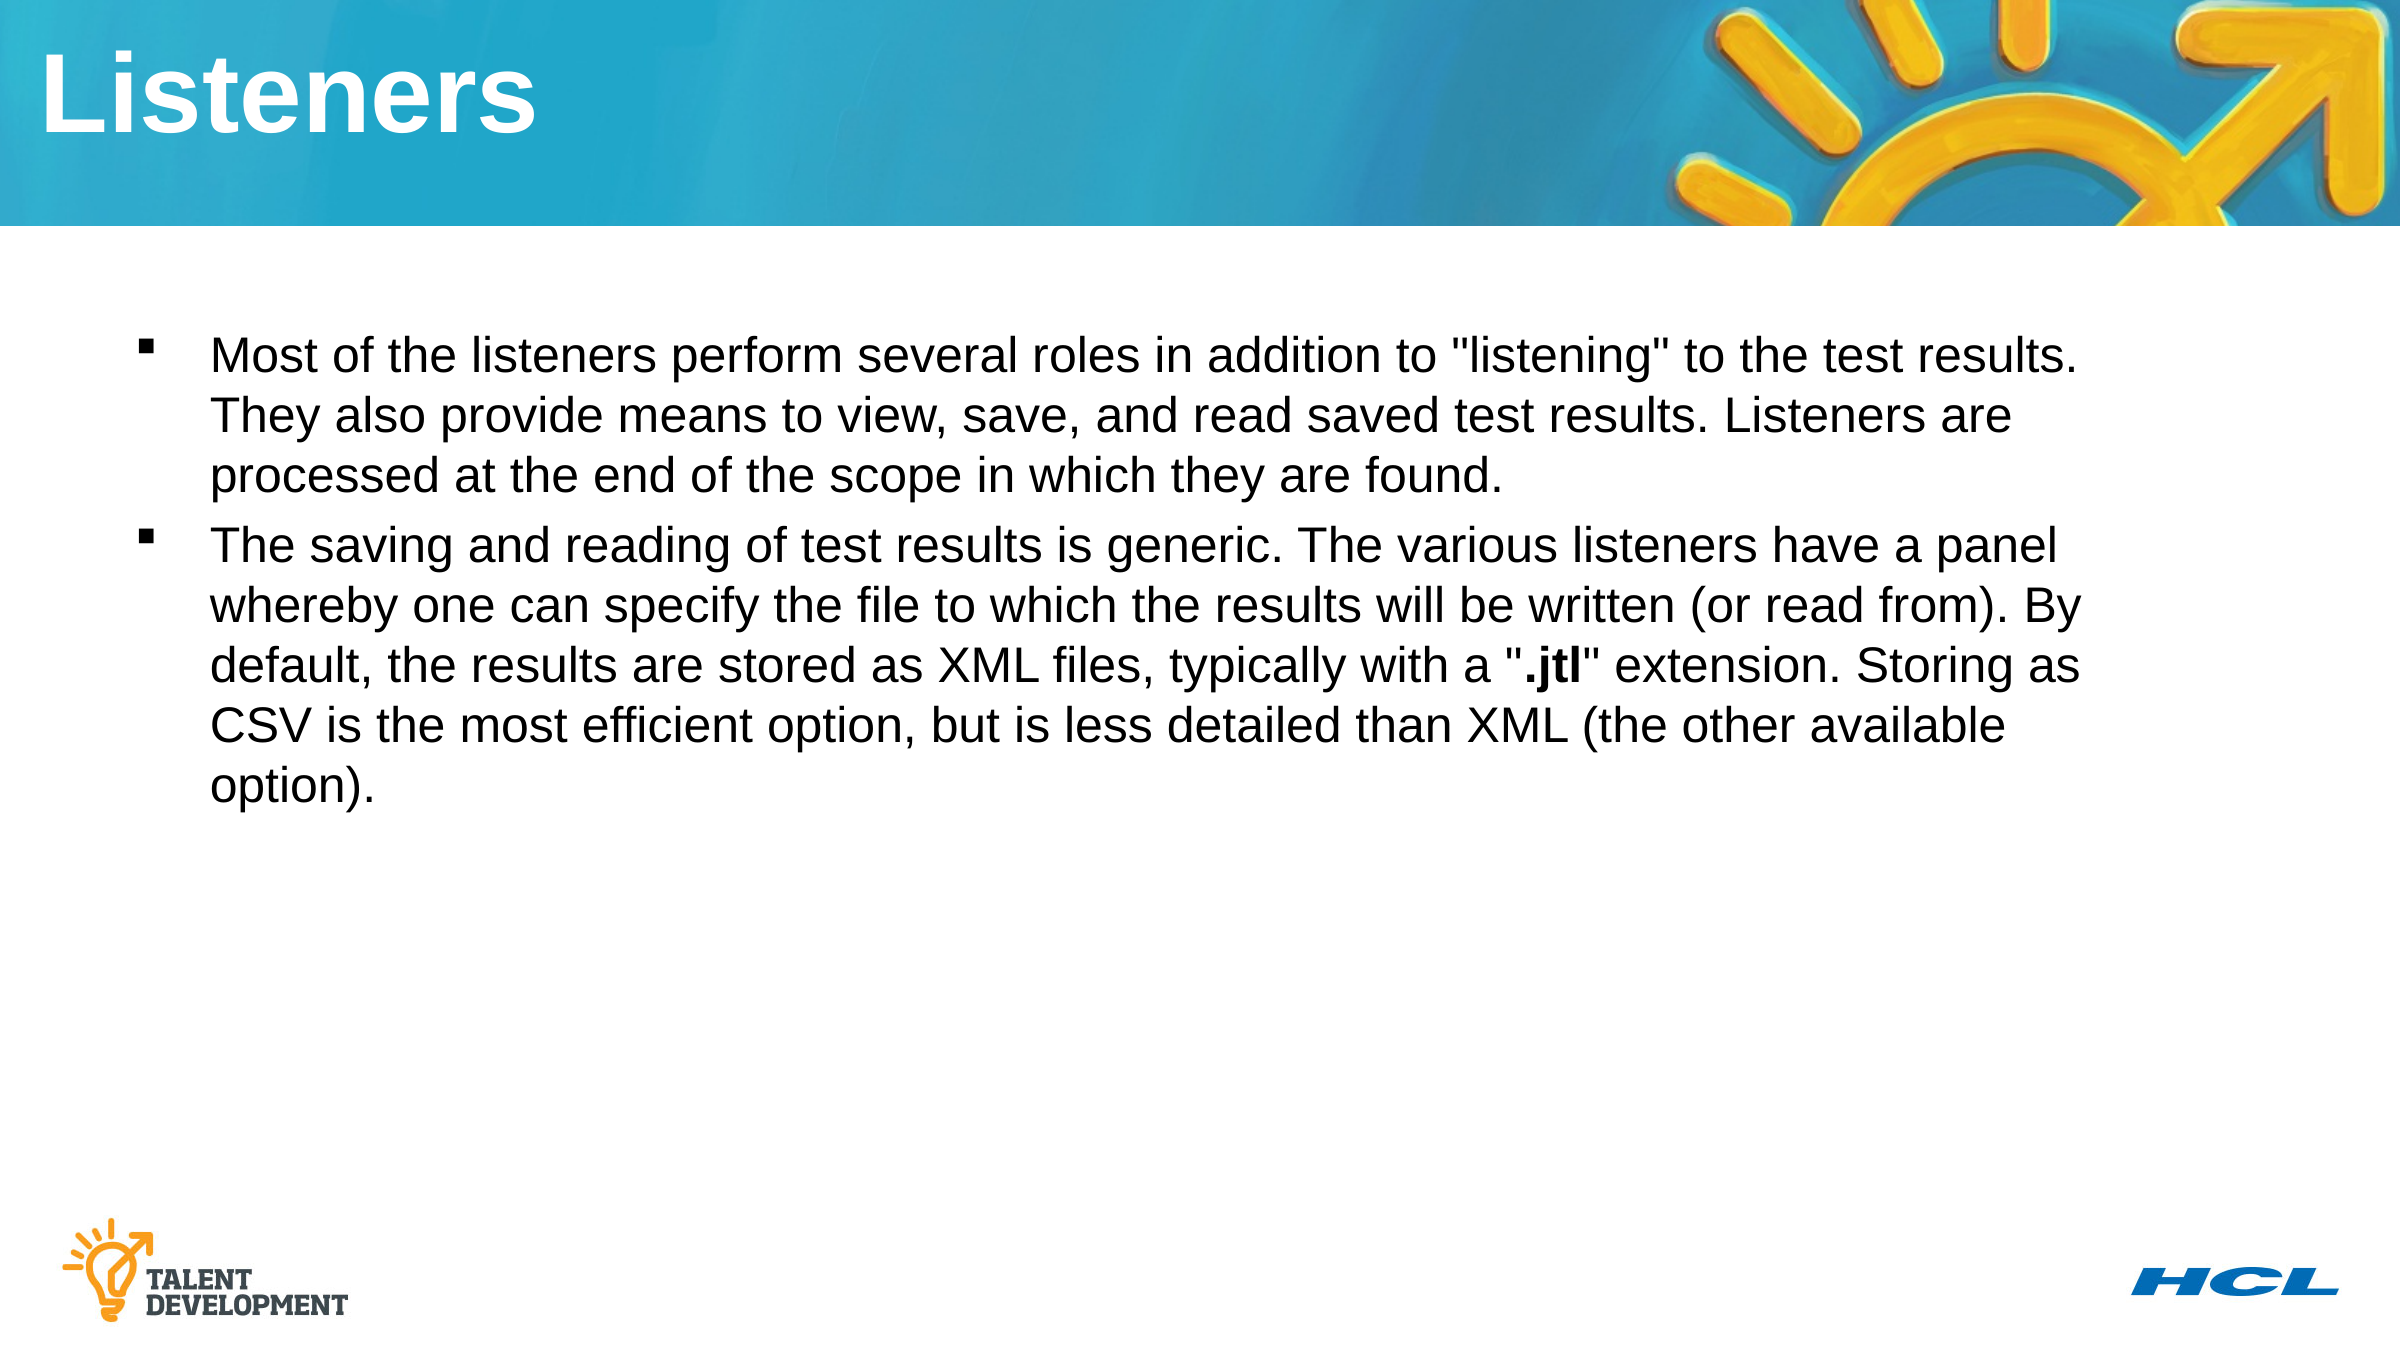

Listeners

Most of the listeners perform several roles in addition to "listening" to the test results. They also provide means to view, save, and read saved test results. Listeners are processed at the end of the scope in which they are found.
The saving and reading of test results is generic. The various listeners have a panel whereby one can specify the file to which the results will be written (or read from). By default, the results are stored as XML files, typically with a ".jtl" extension. Storing as CSV is the most efficient option, but is less detailed than XML (the other available option).